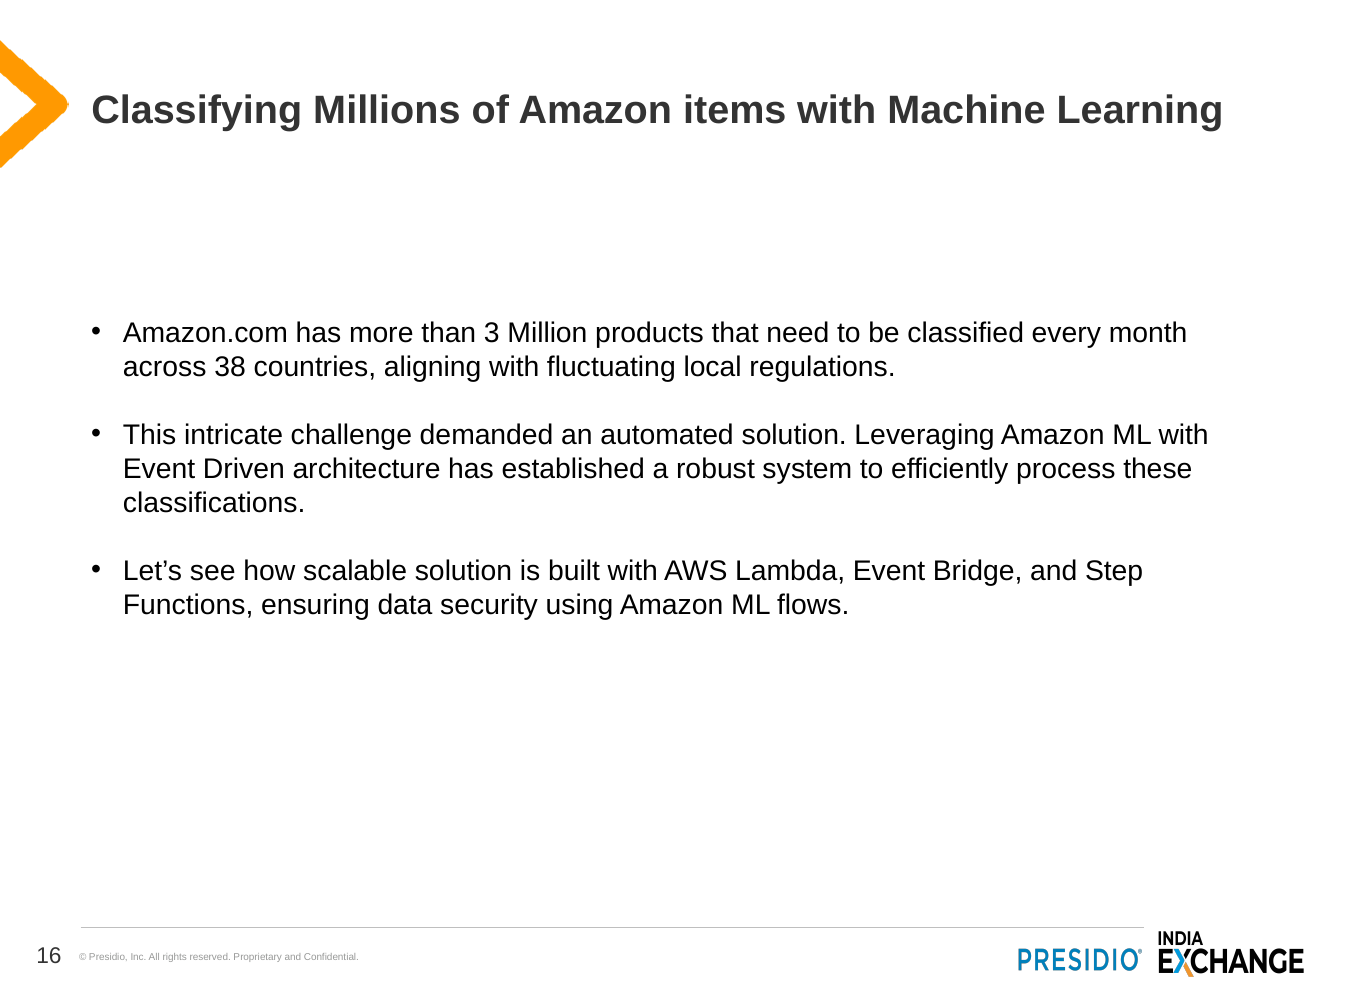

# Classifying Millions of Amazon items with Machine Learning
Amazon.com has more than 3 Million products that need to be classified every month across 38 countries, aligning with fluctuating local regulations.

This intricate challenge demanded an automated solution. Leveraging Amazon ML with Event Driven architecture has established a robust system to efficiently process these classifications.

Let’s see how scalable solution is built with AWS Lambda, Event Bridge, and Step Functions, ensuring data security using Amazon ML flows.
16